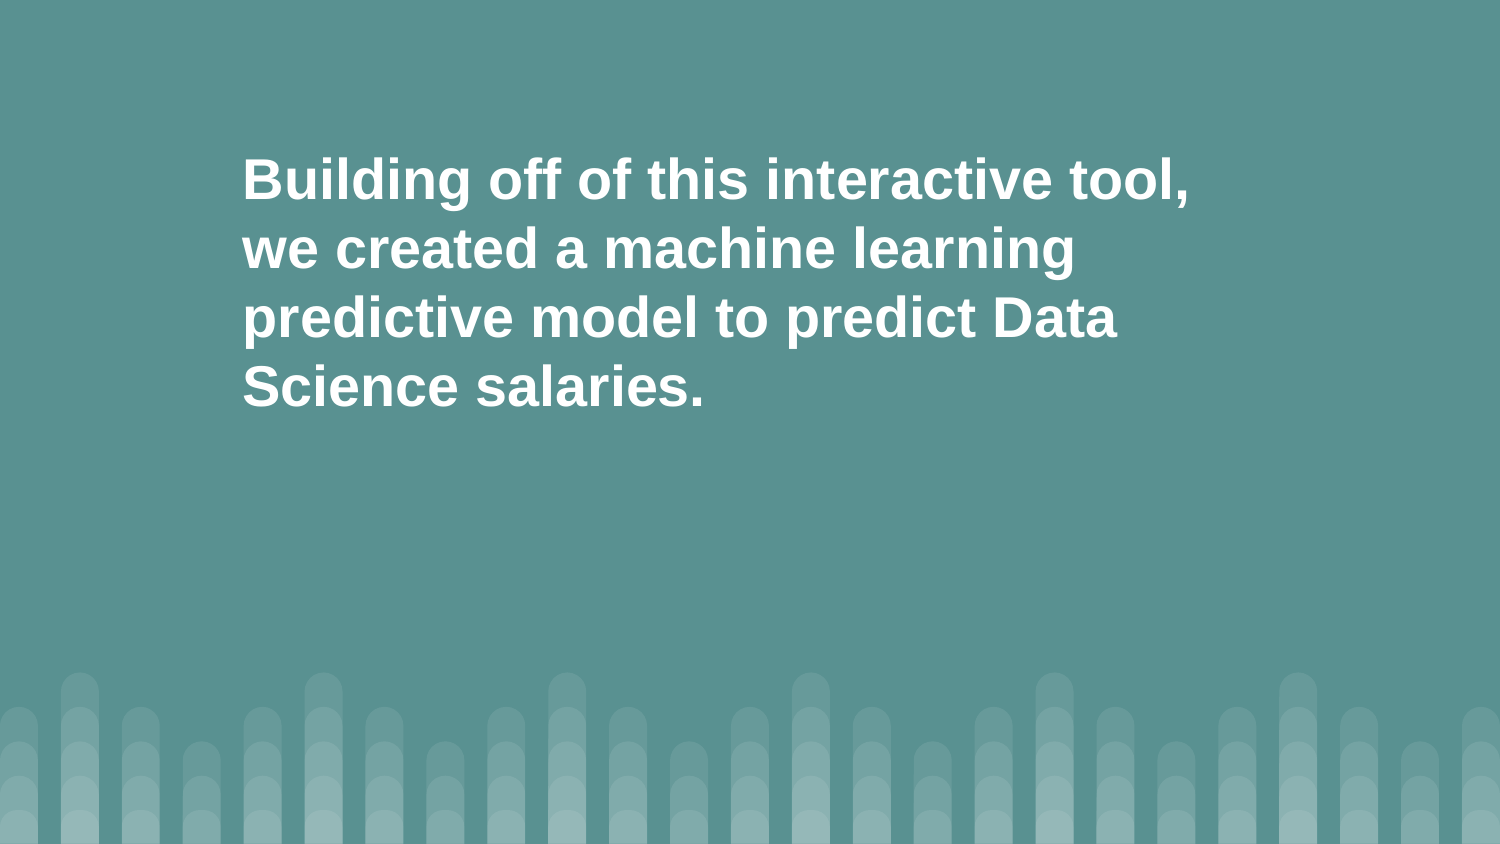

# Building off of this interactive tool, we created a machine learning predictive model to predict Data Science salaries.